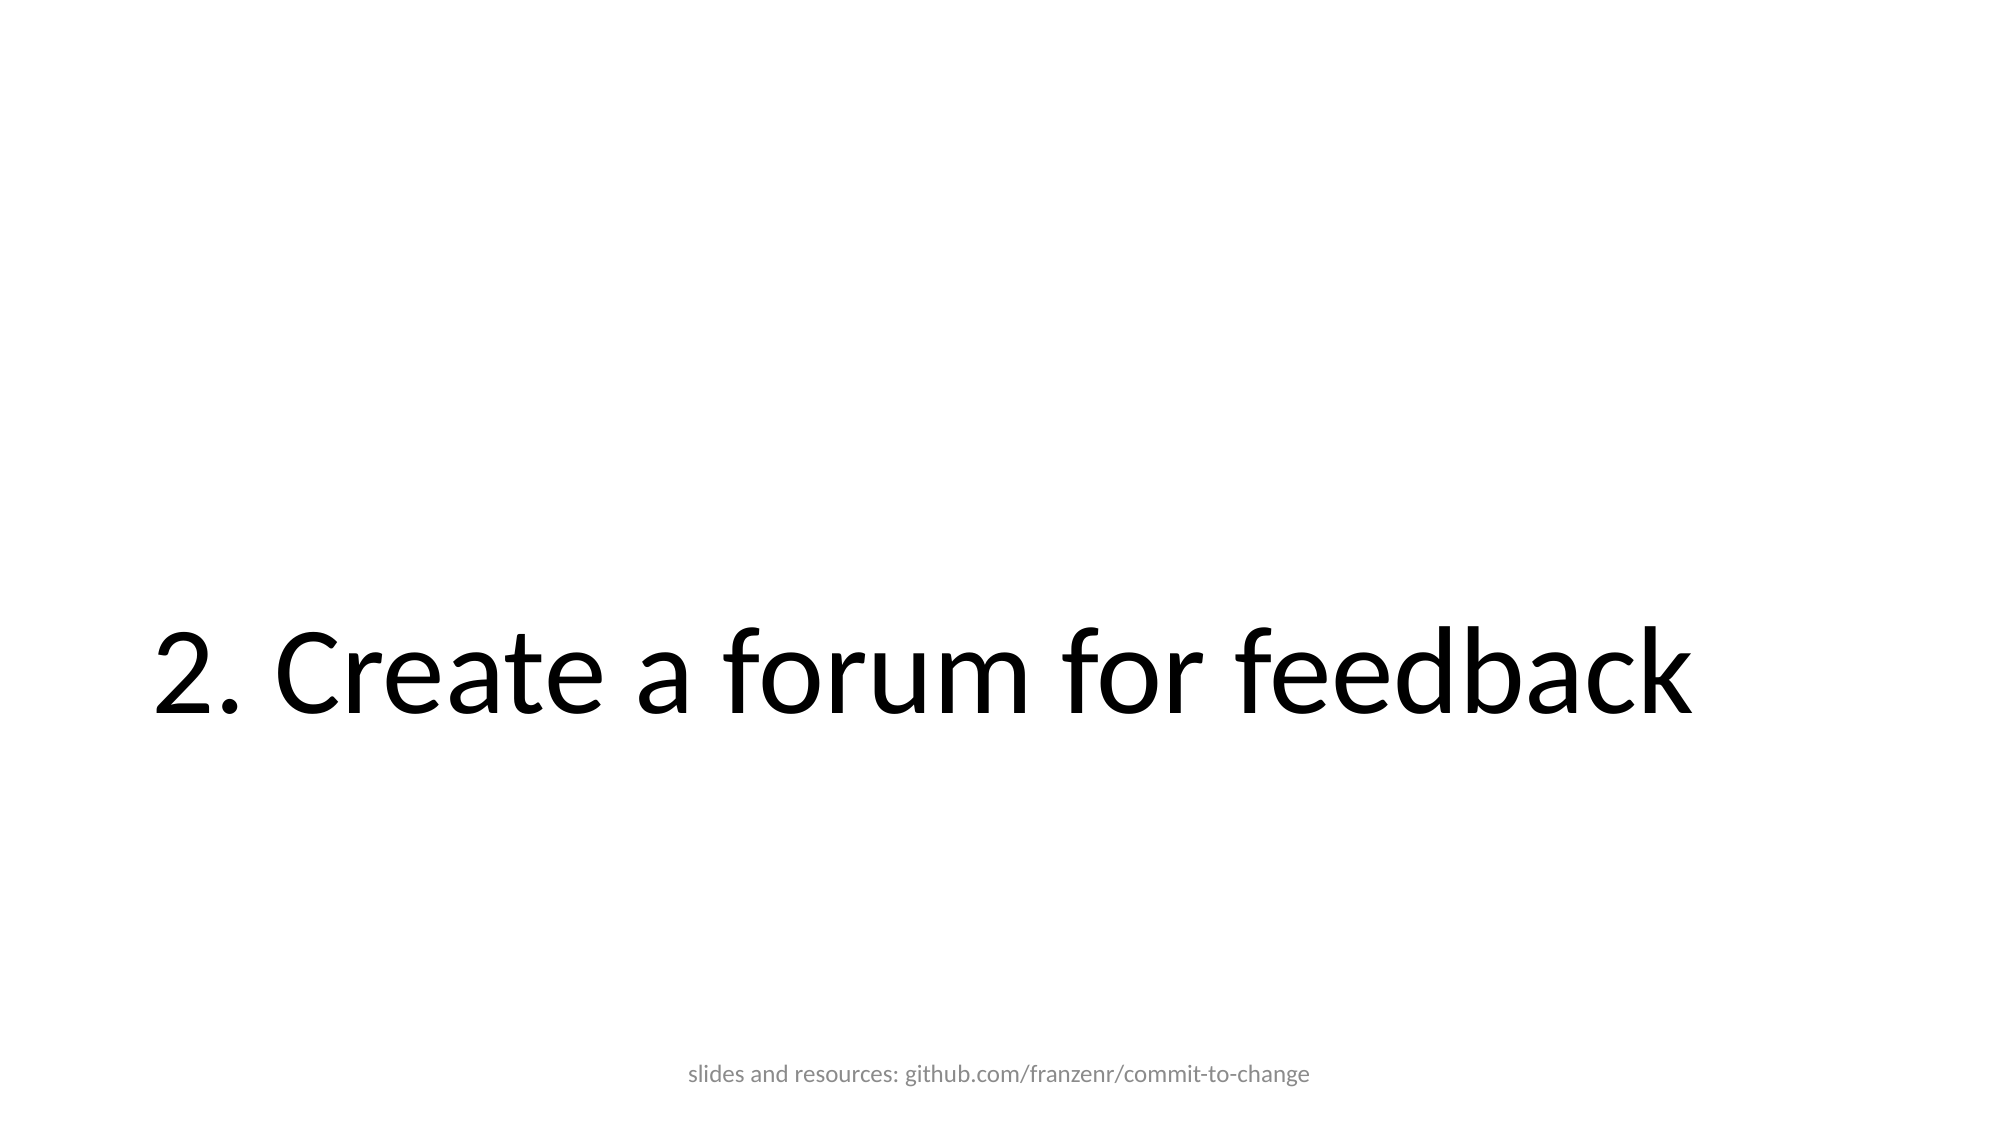

# 2. Create a forum for feedback
slides and resources: github.com/franzenr/commit-to-change